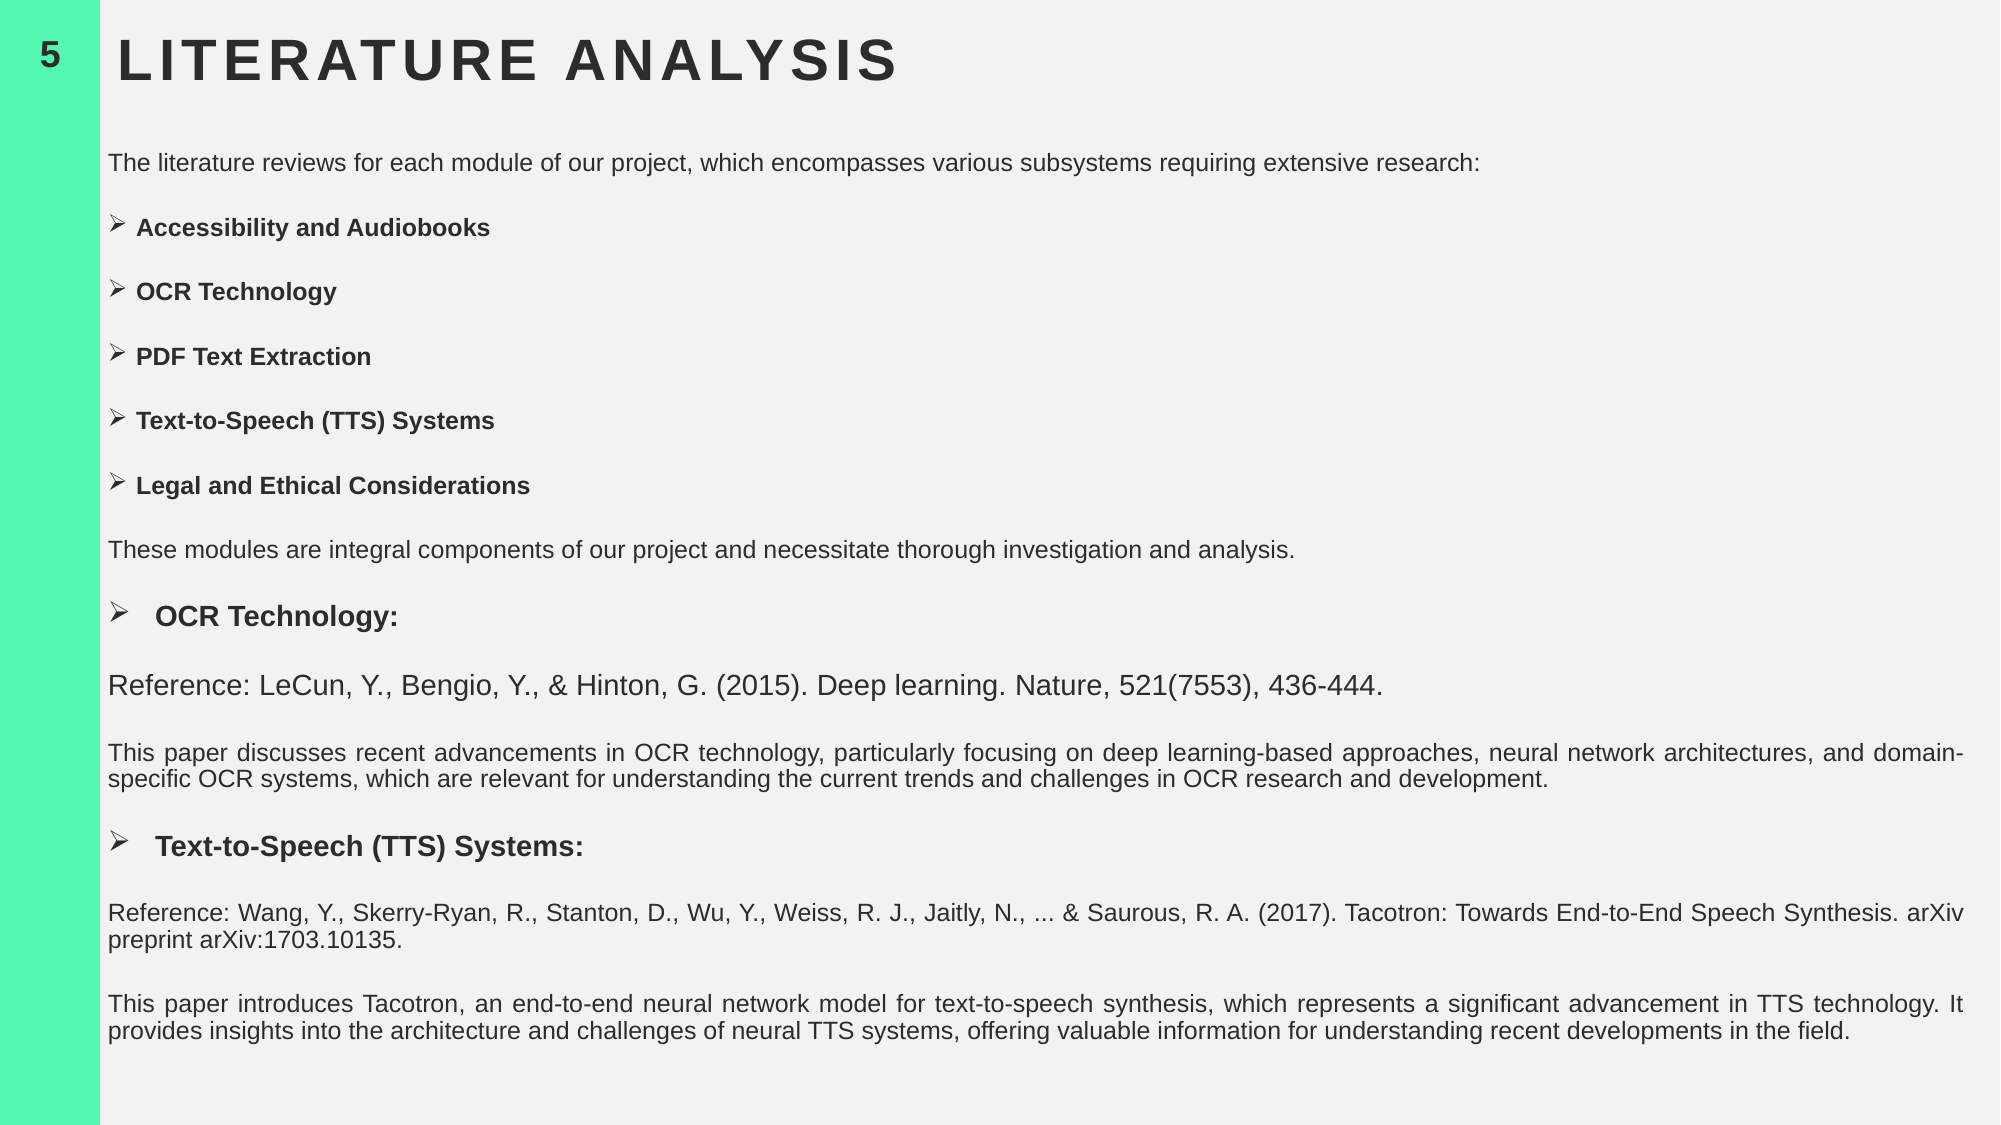

5
# Literature Analysis

The literature reviews for each module of our project, which encompasses various subsystems requiring extensive research:
Accessibility and Audiobooks
OCR Technology
PDF Text Extraction
Text-to-Speech (TTS) Systems
Legal and Ethical Considerations
These modules are integral components of our project and necessitate thorough investigation and analysis.
OCR Technology:
Reference: LeCun, Y., Bengio, Y., & Hinton, G. (2015). Deep learning. Nature, 521(7553), 436-444.
This paper discusses recent advancements in OCR technology, particularly focusing on deep learning-based approaches, neural network architectures, and domain-specific OCR systems, which are relevant for understanding the current trends and challenges in OCR research and development.
Text-to-Speech (TTS) Systems:
Reference: Wang, Y., Skerry-Ryan, R., Stanton, D., Wu, Y., Weiss, R. J., Jaitly, N., ... & Saurous, R. A. (2017). Tacotron: Towards End-to-End Speech Synthesis. arXiv preprint arXiv:1703.10135.
This paper introduces Tacotron, an end-to-end neural network model for text-to-speech synthesis, which represents a significant advancement in TTS technology. It provides insights into the architecture and challenges of neural TTS systems, offering valuable information for understanding recent developments in the field.